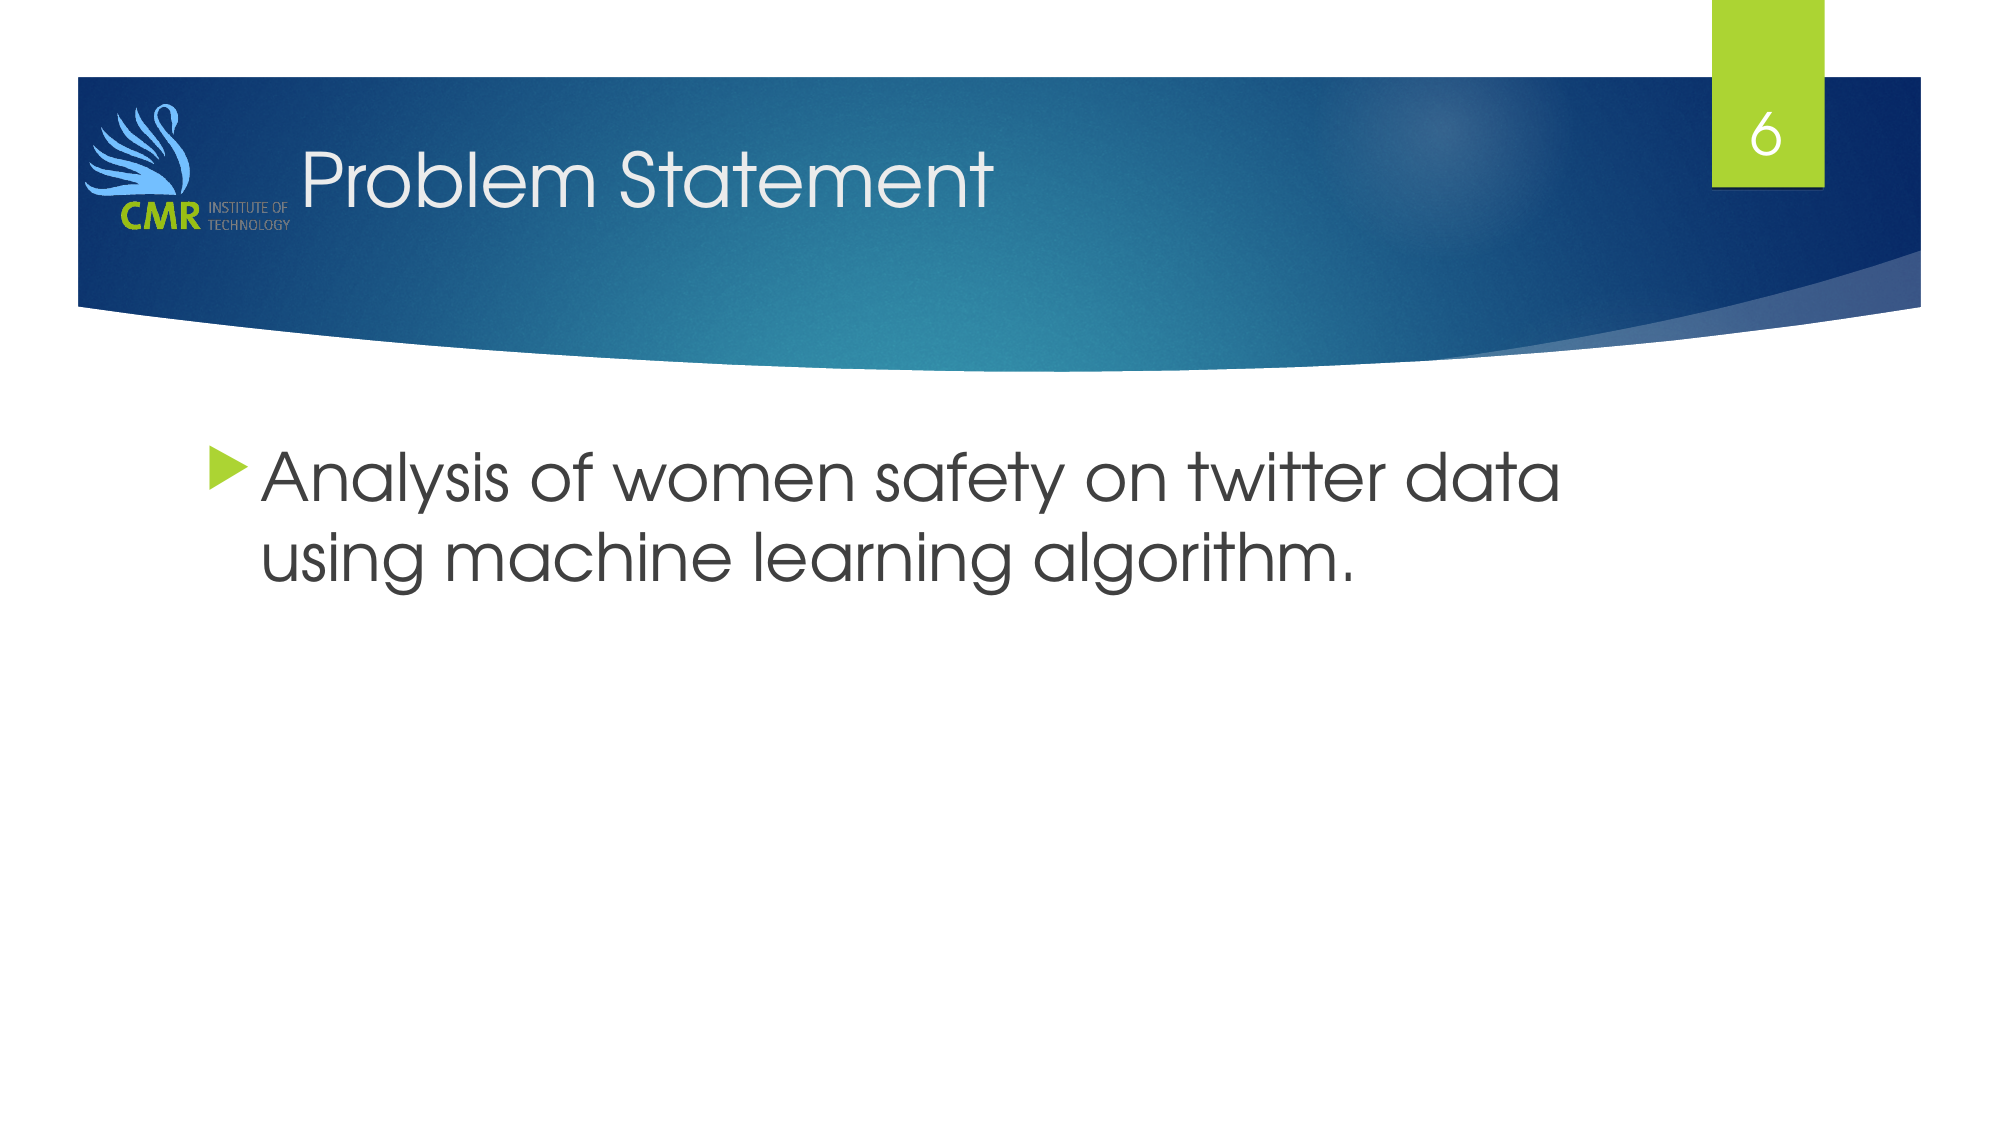

6
# Problem Statement
Analysis of women safety on twitter data using machine learning algorithm.